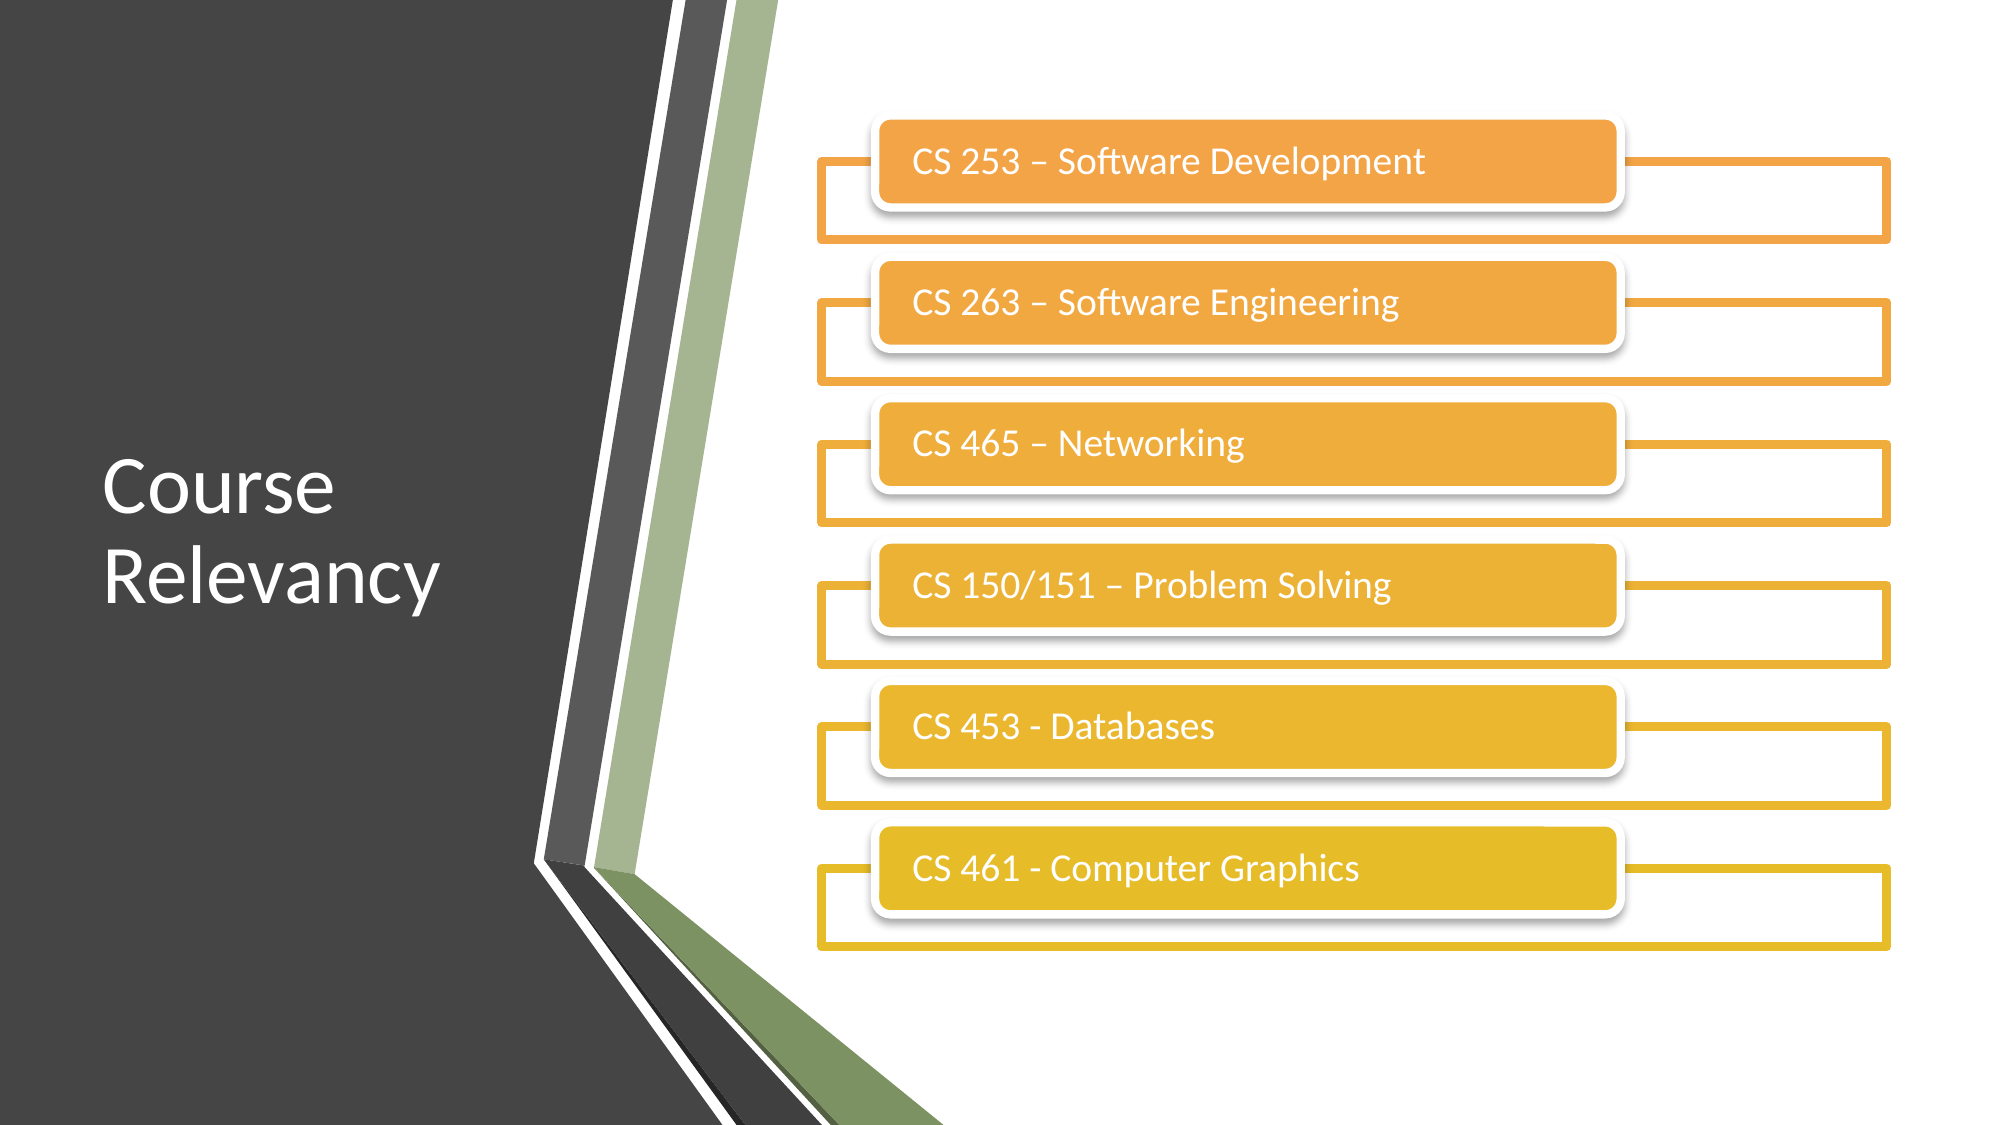

# Course Relevancy
CS 253 – Software Development
CS 263 – Software Engineering
CS 465 – Networking
CS 150/151 – Problem Solving
CS 453 - Databases
CS 461 - Computer Graphics